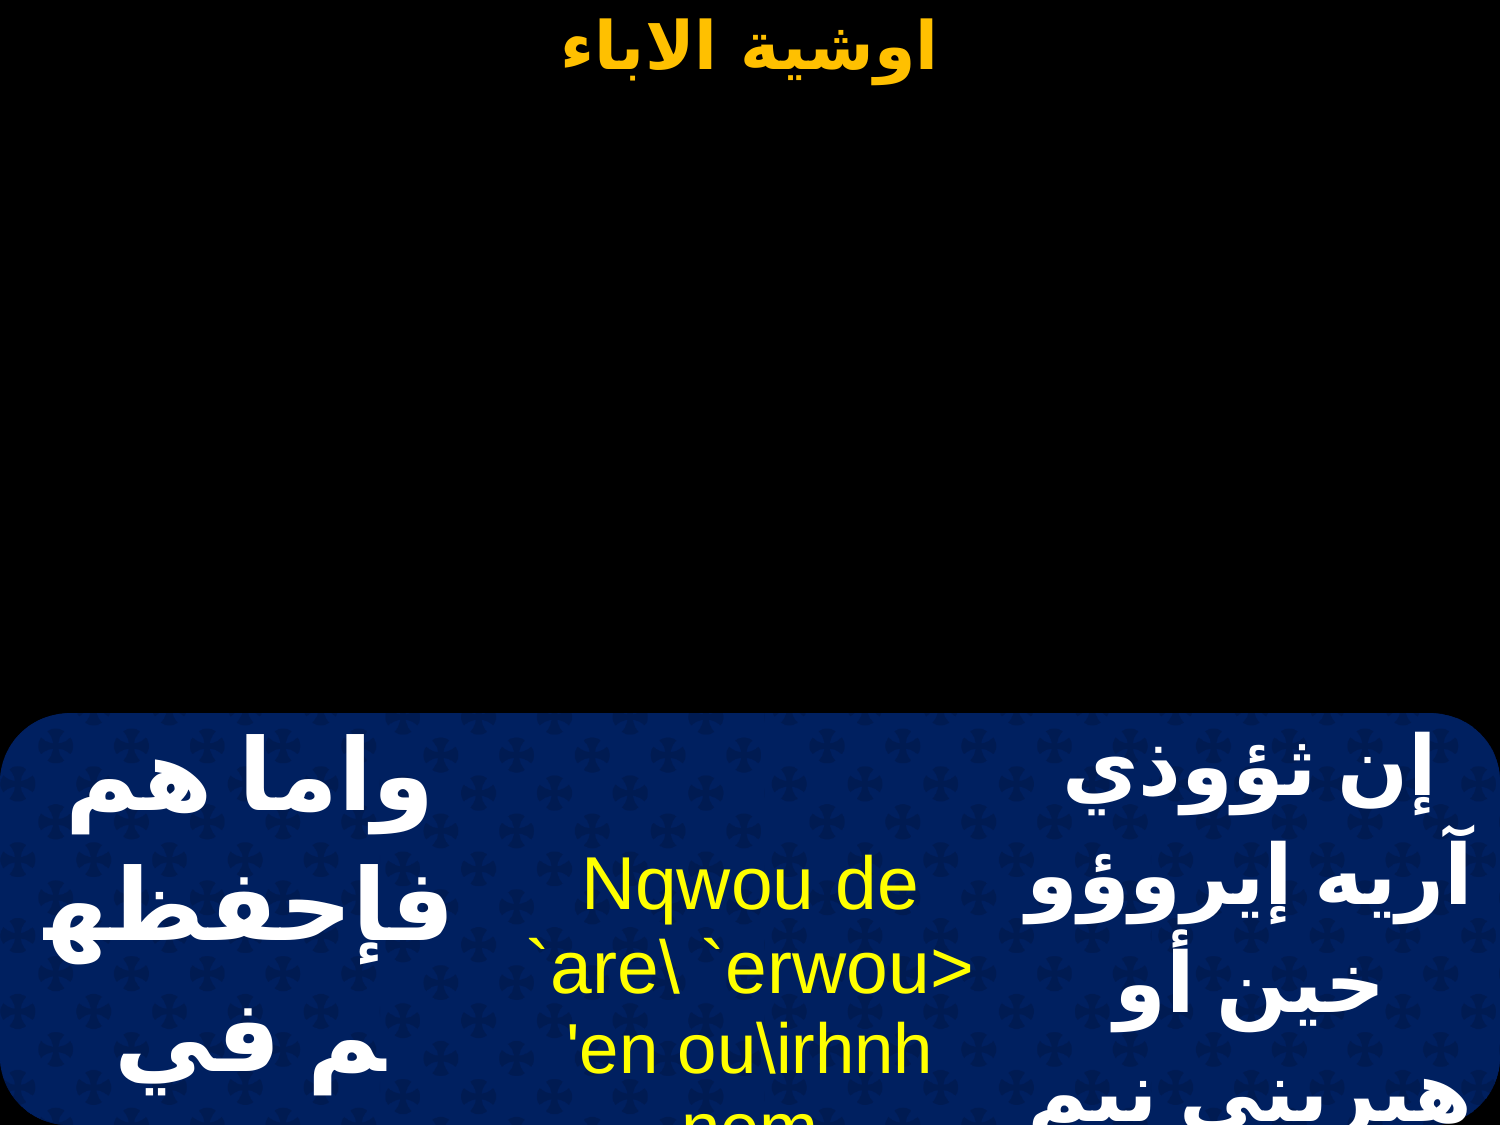

| واما هم فإحفظهم في سلام وعدل | Nqwou de `are\ `erwou> 'en ou\irhnh nem oudike`ocunh | إن ثؤوذي آريه إيروؤو خين أو هيريني نيم اوذيكيئوسيني |
| --- | --- | --- |